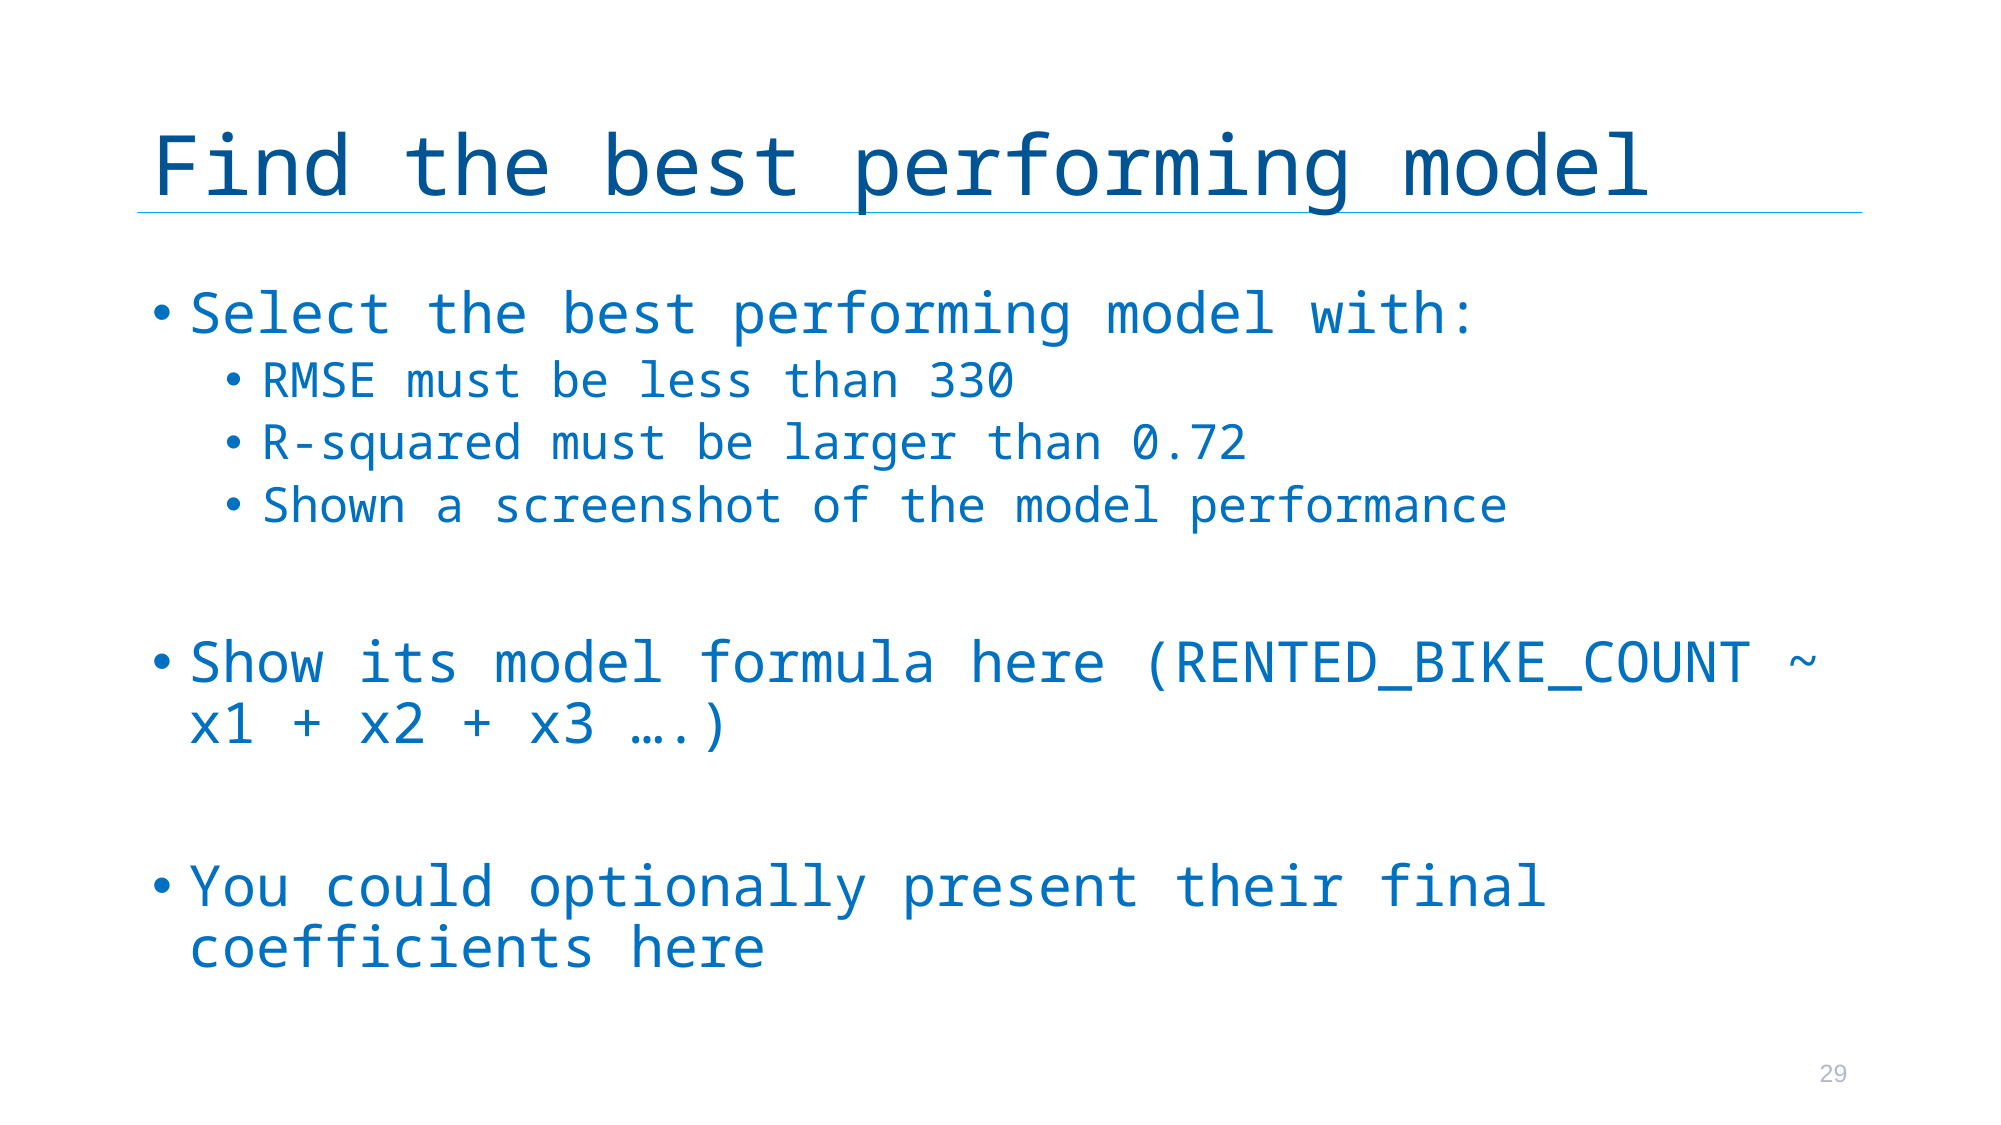

# Find the best performing model
Select the best performing model with:
RMSE must be less than 330
R-squared must be larger than 0.72
Shown a screenshot of the model performance

Show its model formula here (RENTED_BIKE_COUNT ~ x1 + x2 + x3 ….)

You could optionally present their final coefficients here
29